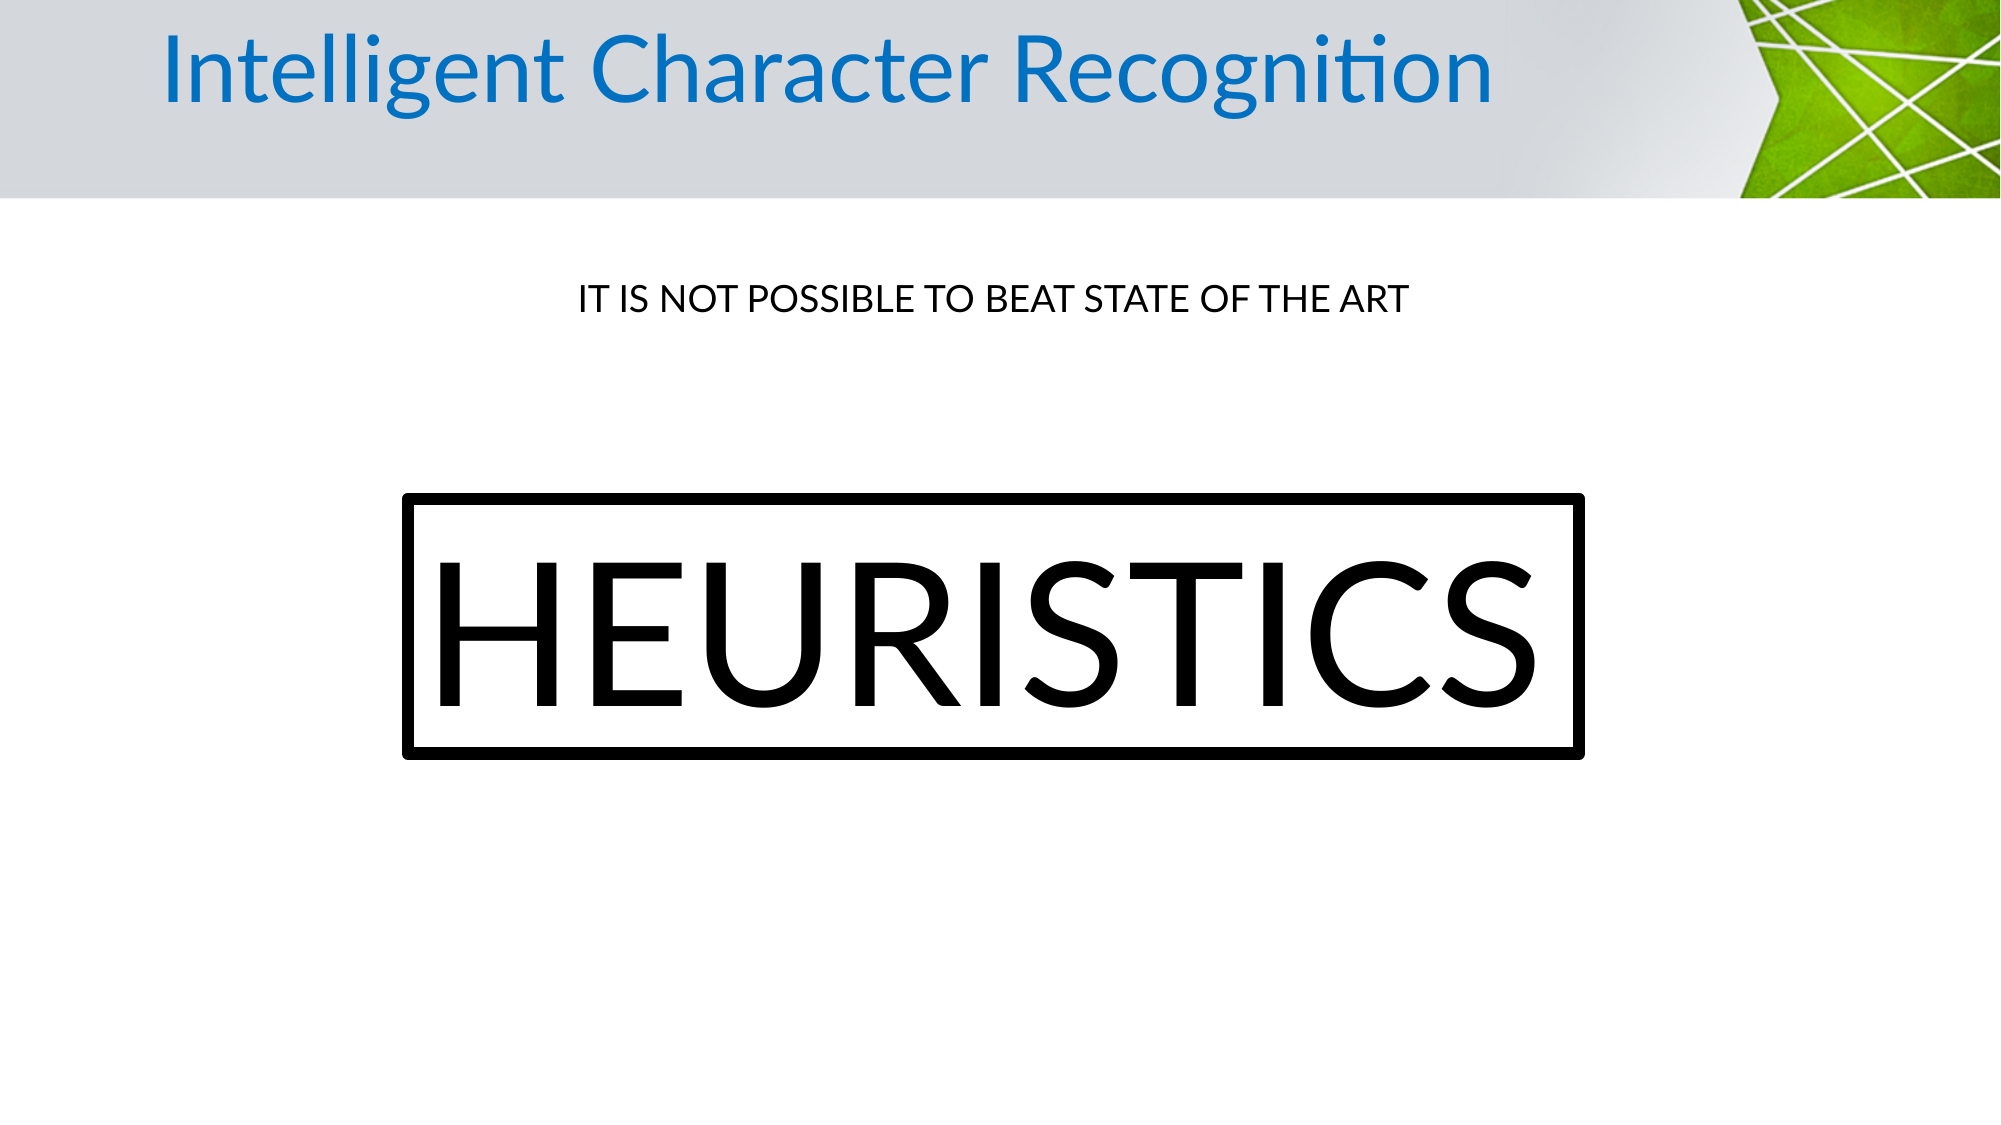

Intelligent Character Recognition
IT IS NOT POSSIBLE TO BEAT STATE OF THE ART
HEURISTICS